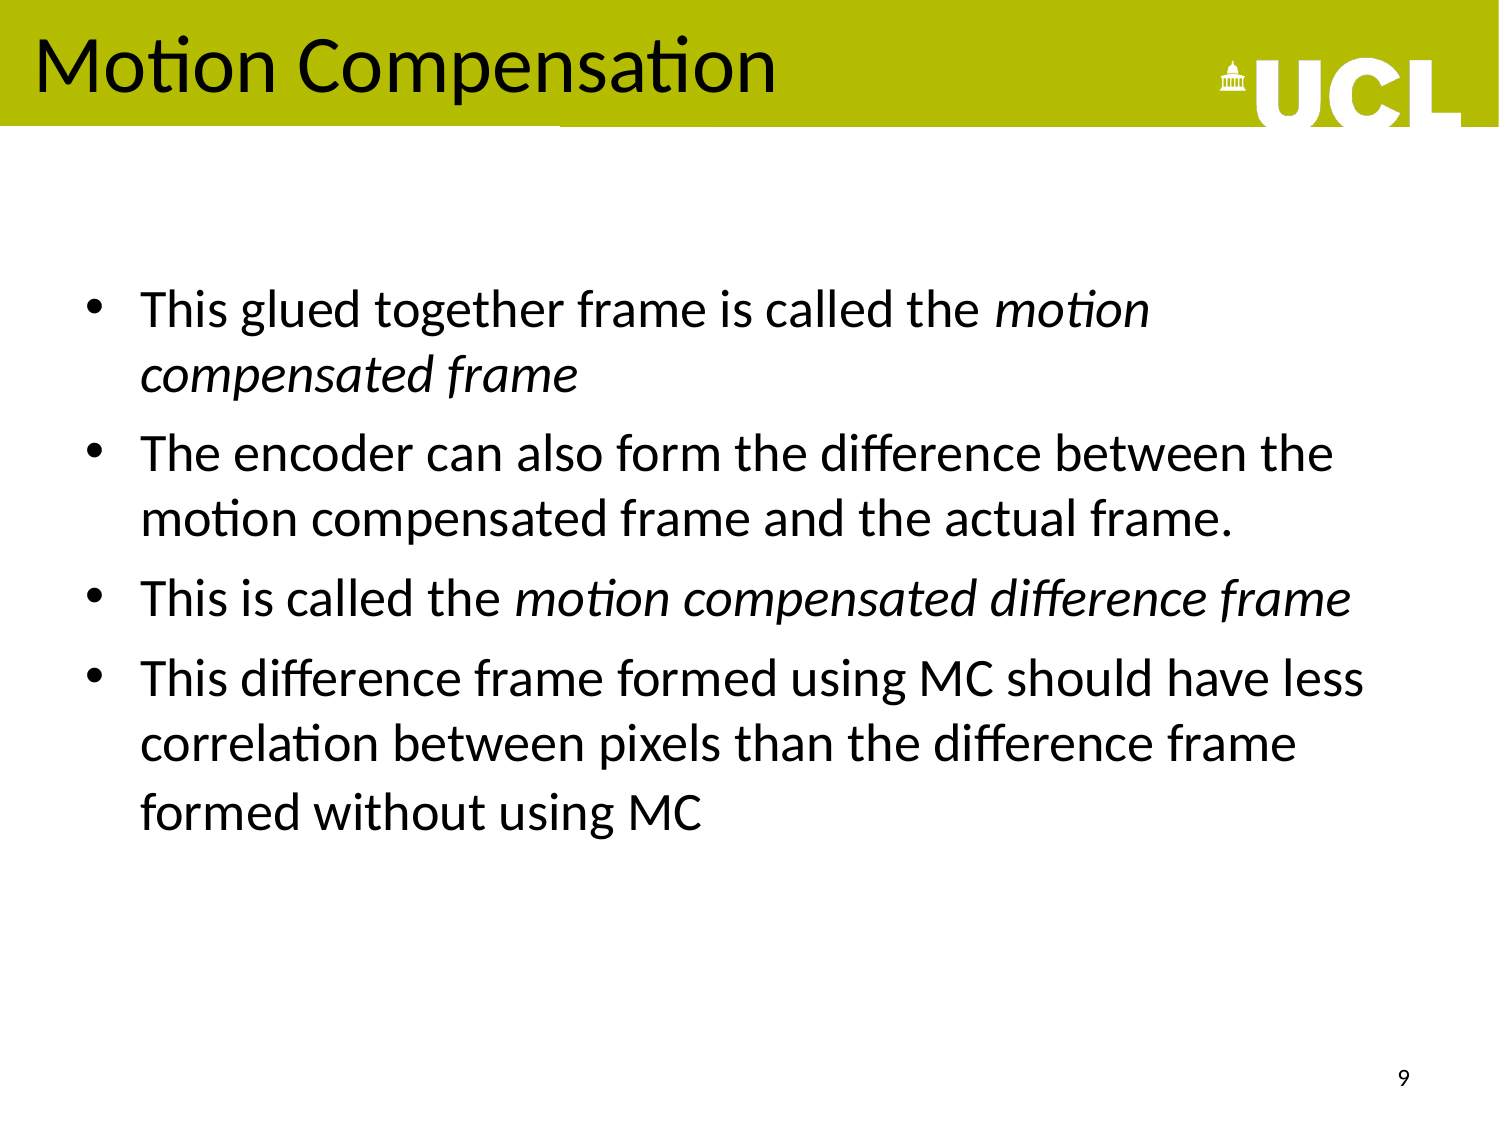

# Motion Compensation
This glued together frame is called the motion compensated frame
The encoder can also form the difference between the motion compensated frame and the actual frame.
This is called the motion compensated difference frame
This difference frame formed using MC should have less correlation between pixels than the difference frame formed without using MC
9